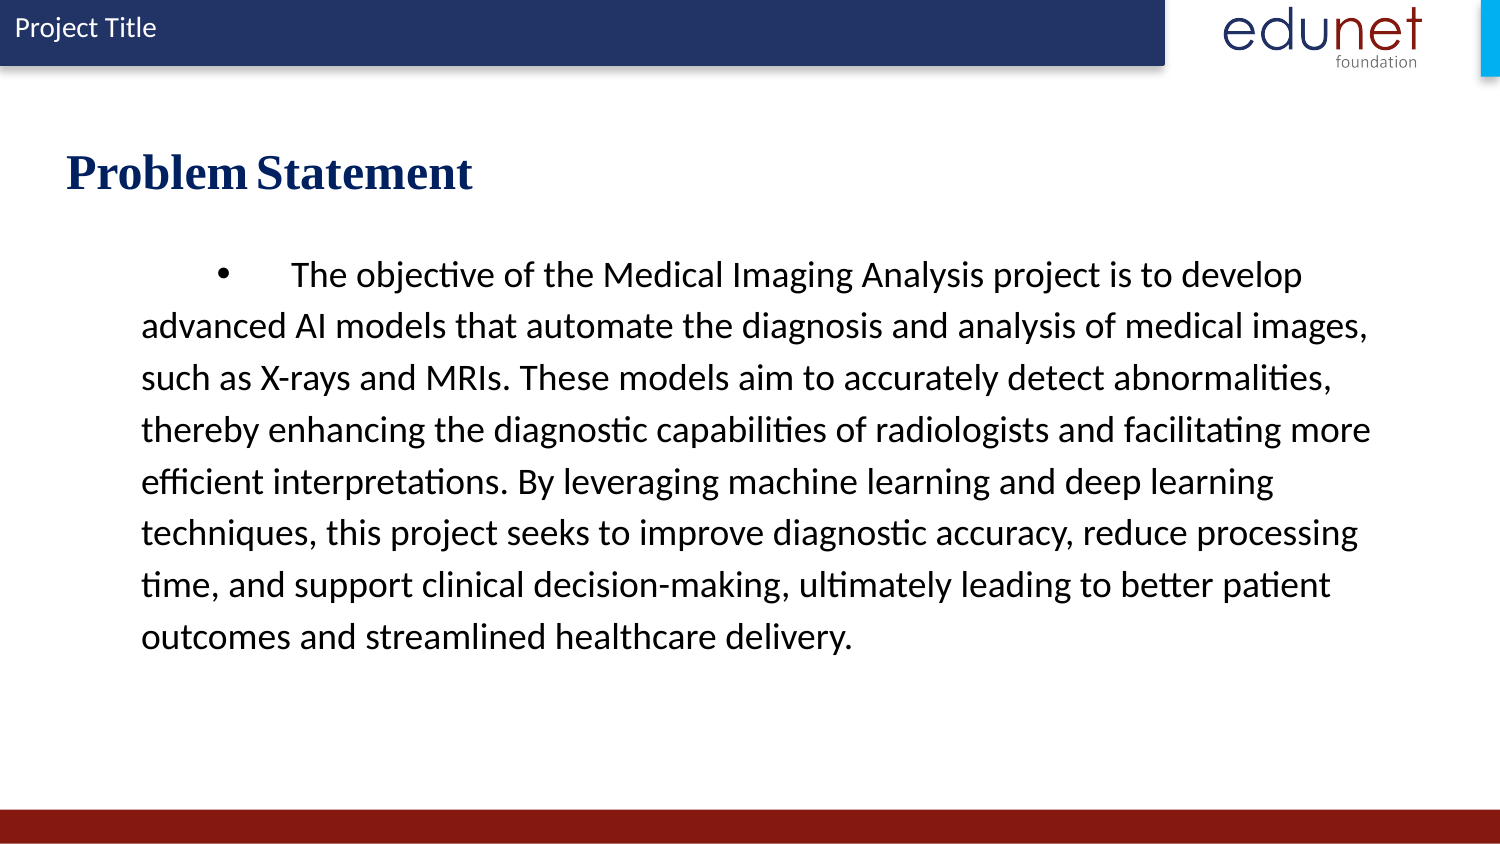

# Problem Statement
	The objective of the Medical Imaging Analysis project is to develop advanced AI models that automate the diagnosis and analysis of medical images, such as X-rays and MRIs. These models aim to accurately detect abnormalities, thereby enhancing the diagnostic capabilities of radiologists and facilitating more efficient interpretations. By leveraging machine learning and deep learning techniques, this project seeks to improve diagnostic accuracy, reduce processing time, and support clinical decision-making, ultimately leading to better patient outcomes and streamlined healthcare delivery.